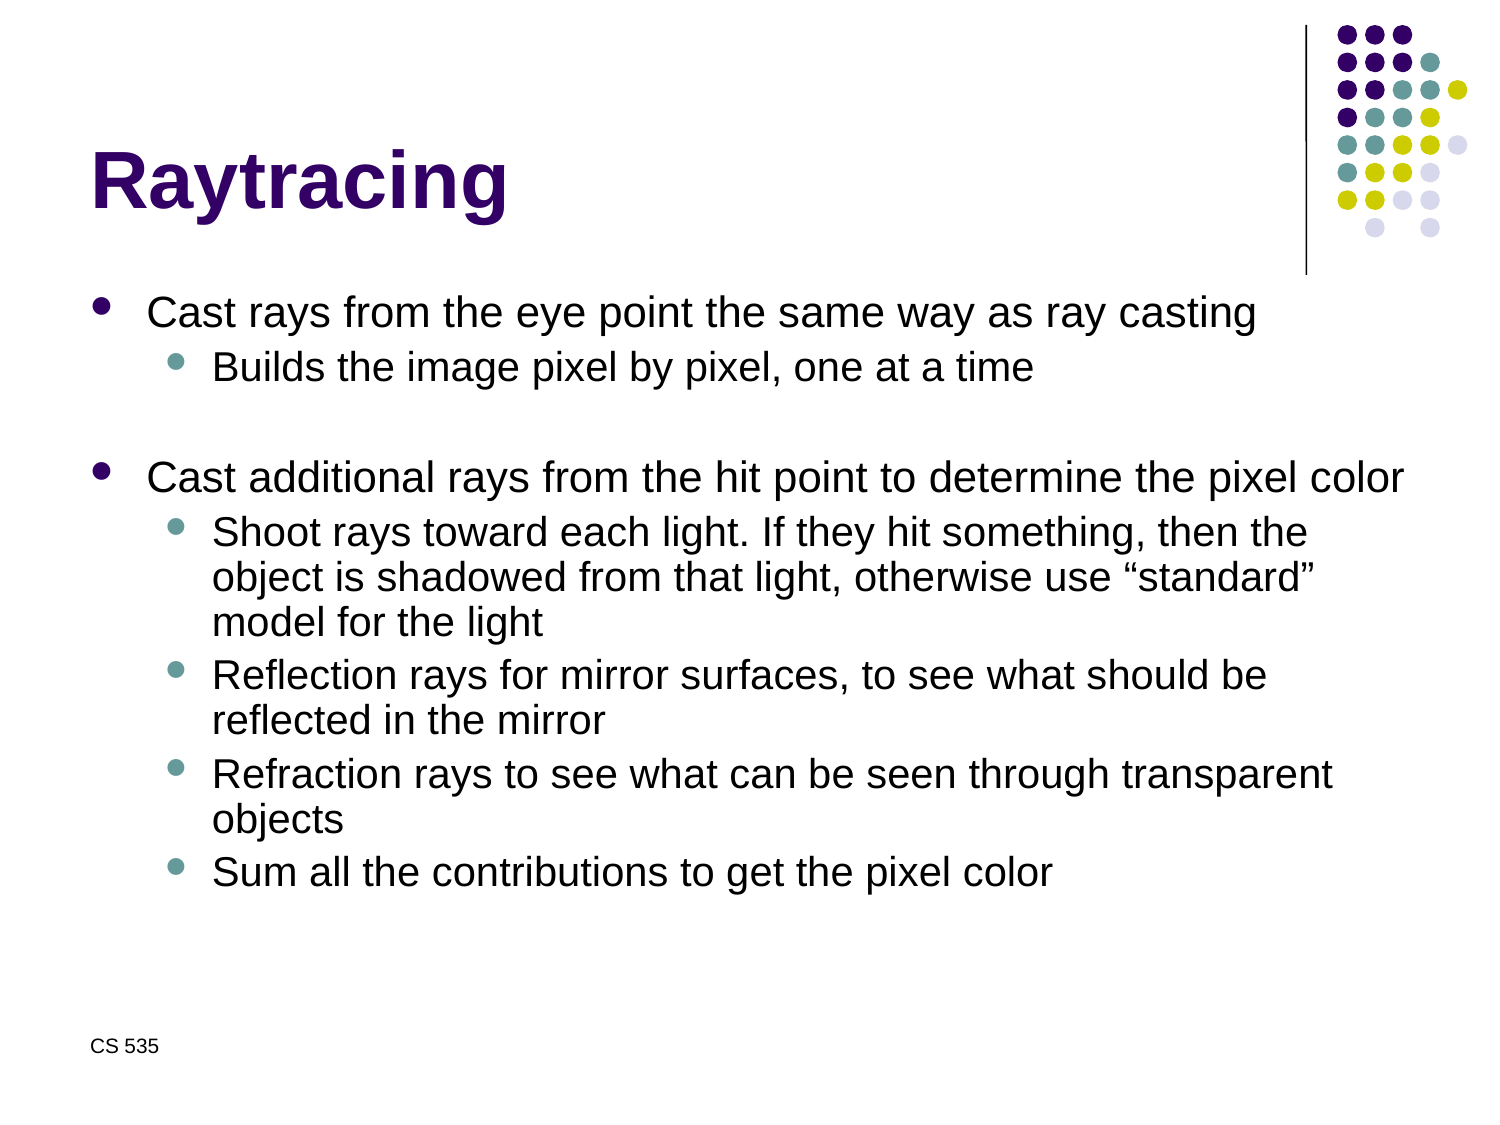

# Raytracing
Cast rays from the eye point the same way as ray casting
Builds the image pixel by pixel, one at a time

Cast additional rays from the hit point to determine the pixel color
Shoot rays toward each light. If they hit something, then the object is shadowed from that light, otherwise use “standard” model for the light
Reflection rays for mirror surfaces, to see what should be reflected in the mirror
Refraction rays to see what can be seen through transparent objects
Sum all the contributions to get the pixel color

CS 535